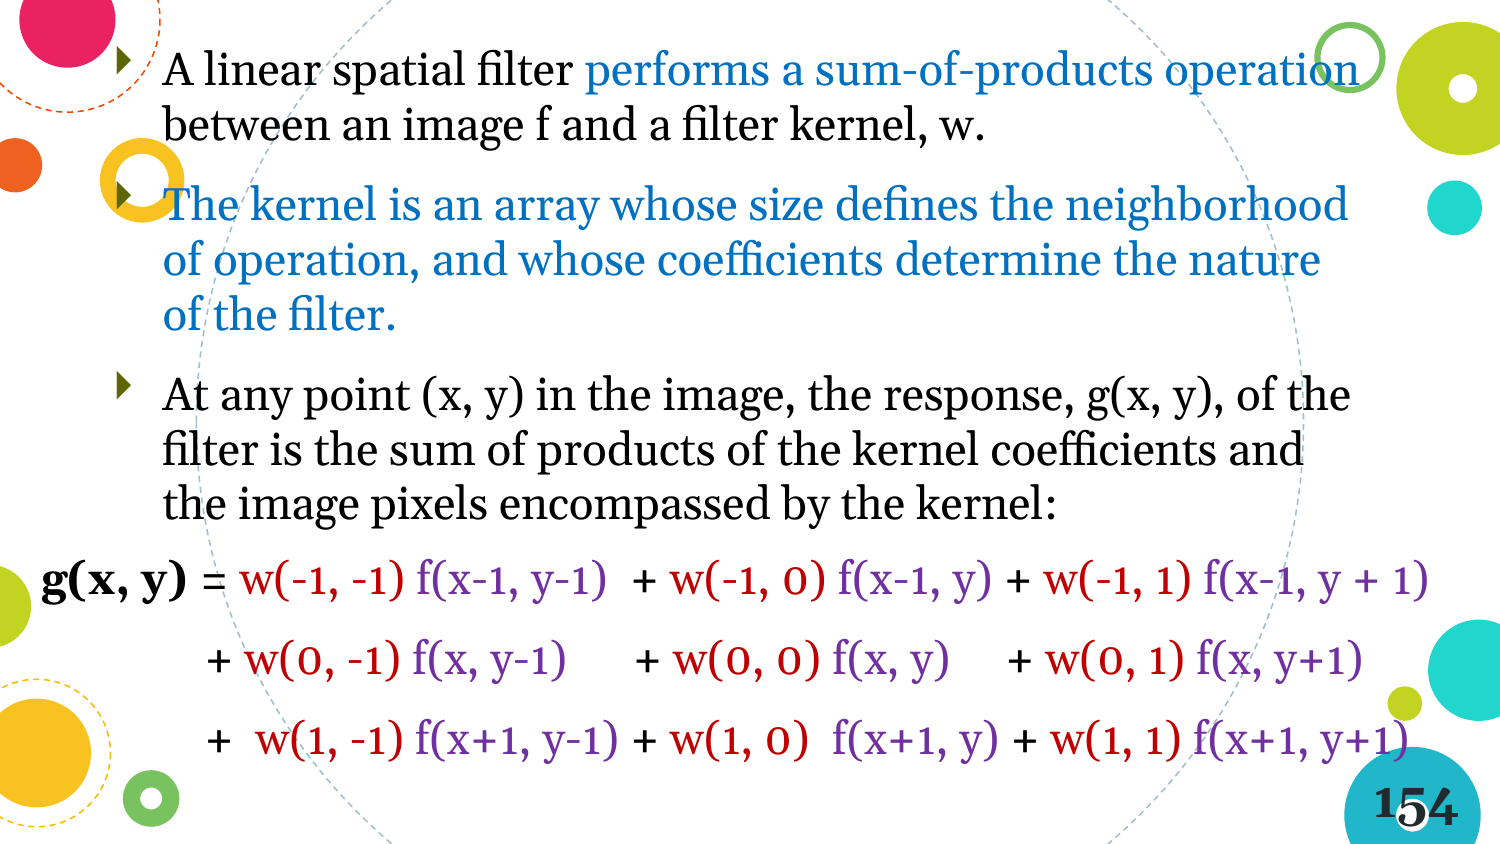

A linear spatial filter performs a sum-of-products operation between an image f and a filter kernel, w.
The kernel is an array whose size defines the neighborhood of operation, and whose coefficients determine the nature of the filter.
At any point (x, y) in the image, the response, g(x, y), of the filter is the sum of products of the kernel coefficients and the image pixels encompassed by the kernel:
g(x, y) = w(-1, -1) f(x-1, y-1)  + w(-1, 0) f(x-1, y) + w(-1, 1) f(x-1, y + 1)
+ w(0, -1) f(x, y-1)      + w(0, 0) f(x, y)     + w(0, 1) f(x, y+1)
+  w(1, -1) f(x+1, y-1) + w(1, 0)  f(x+1, y) + w(1, 1) f(x+1, y+1)
154